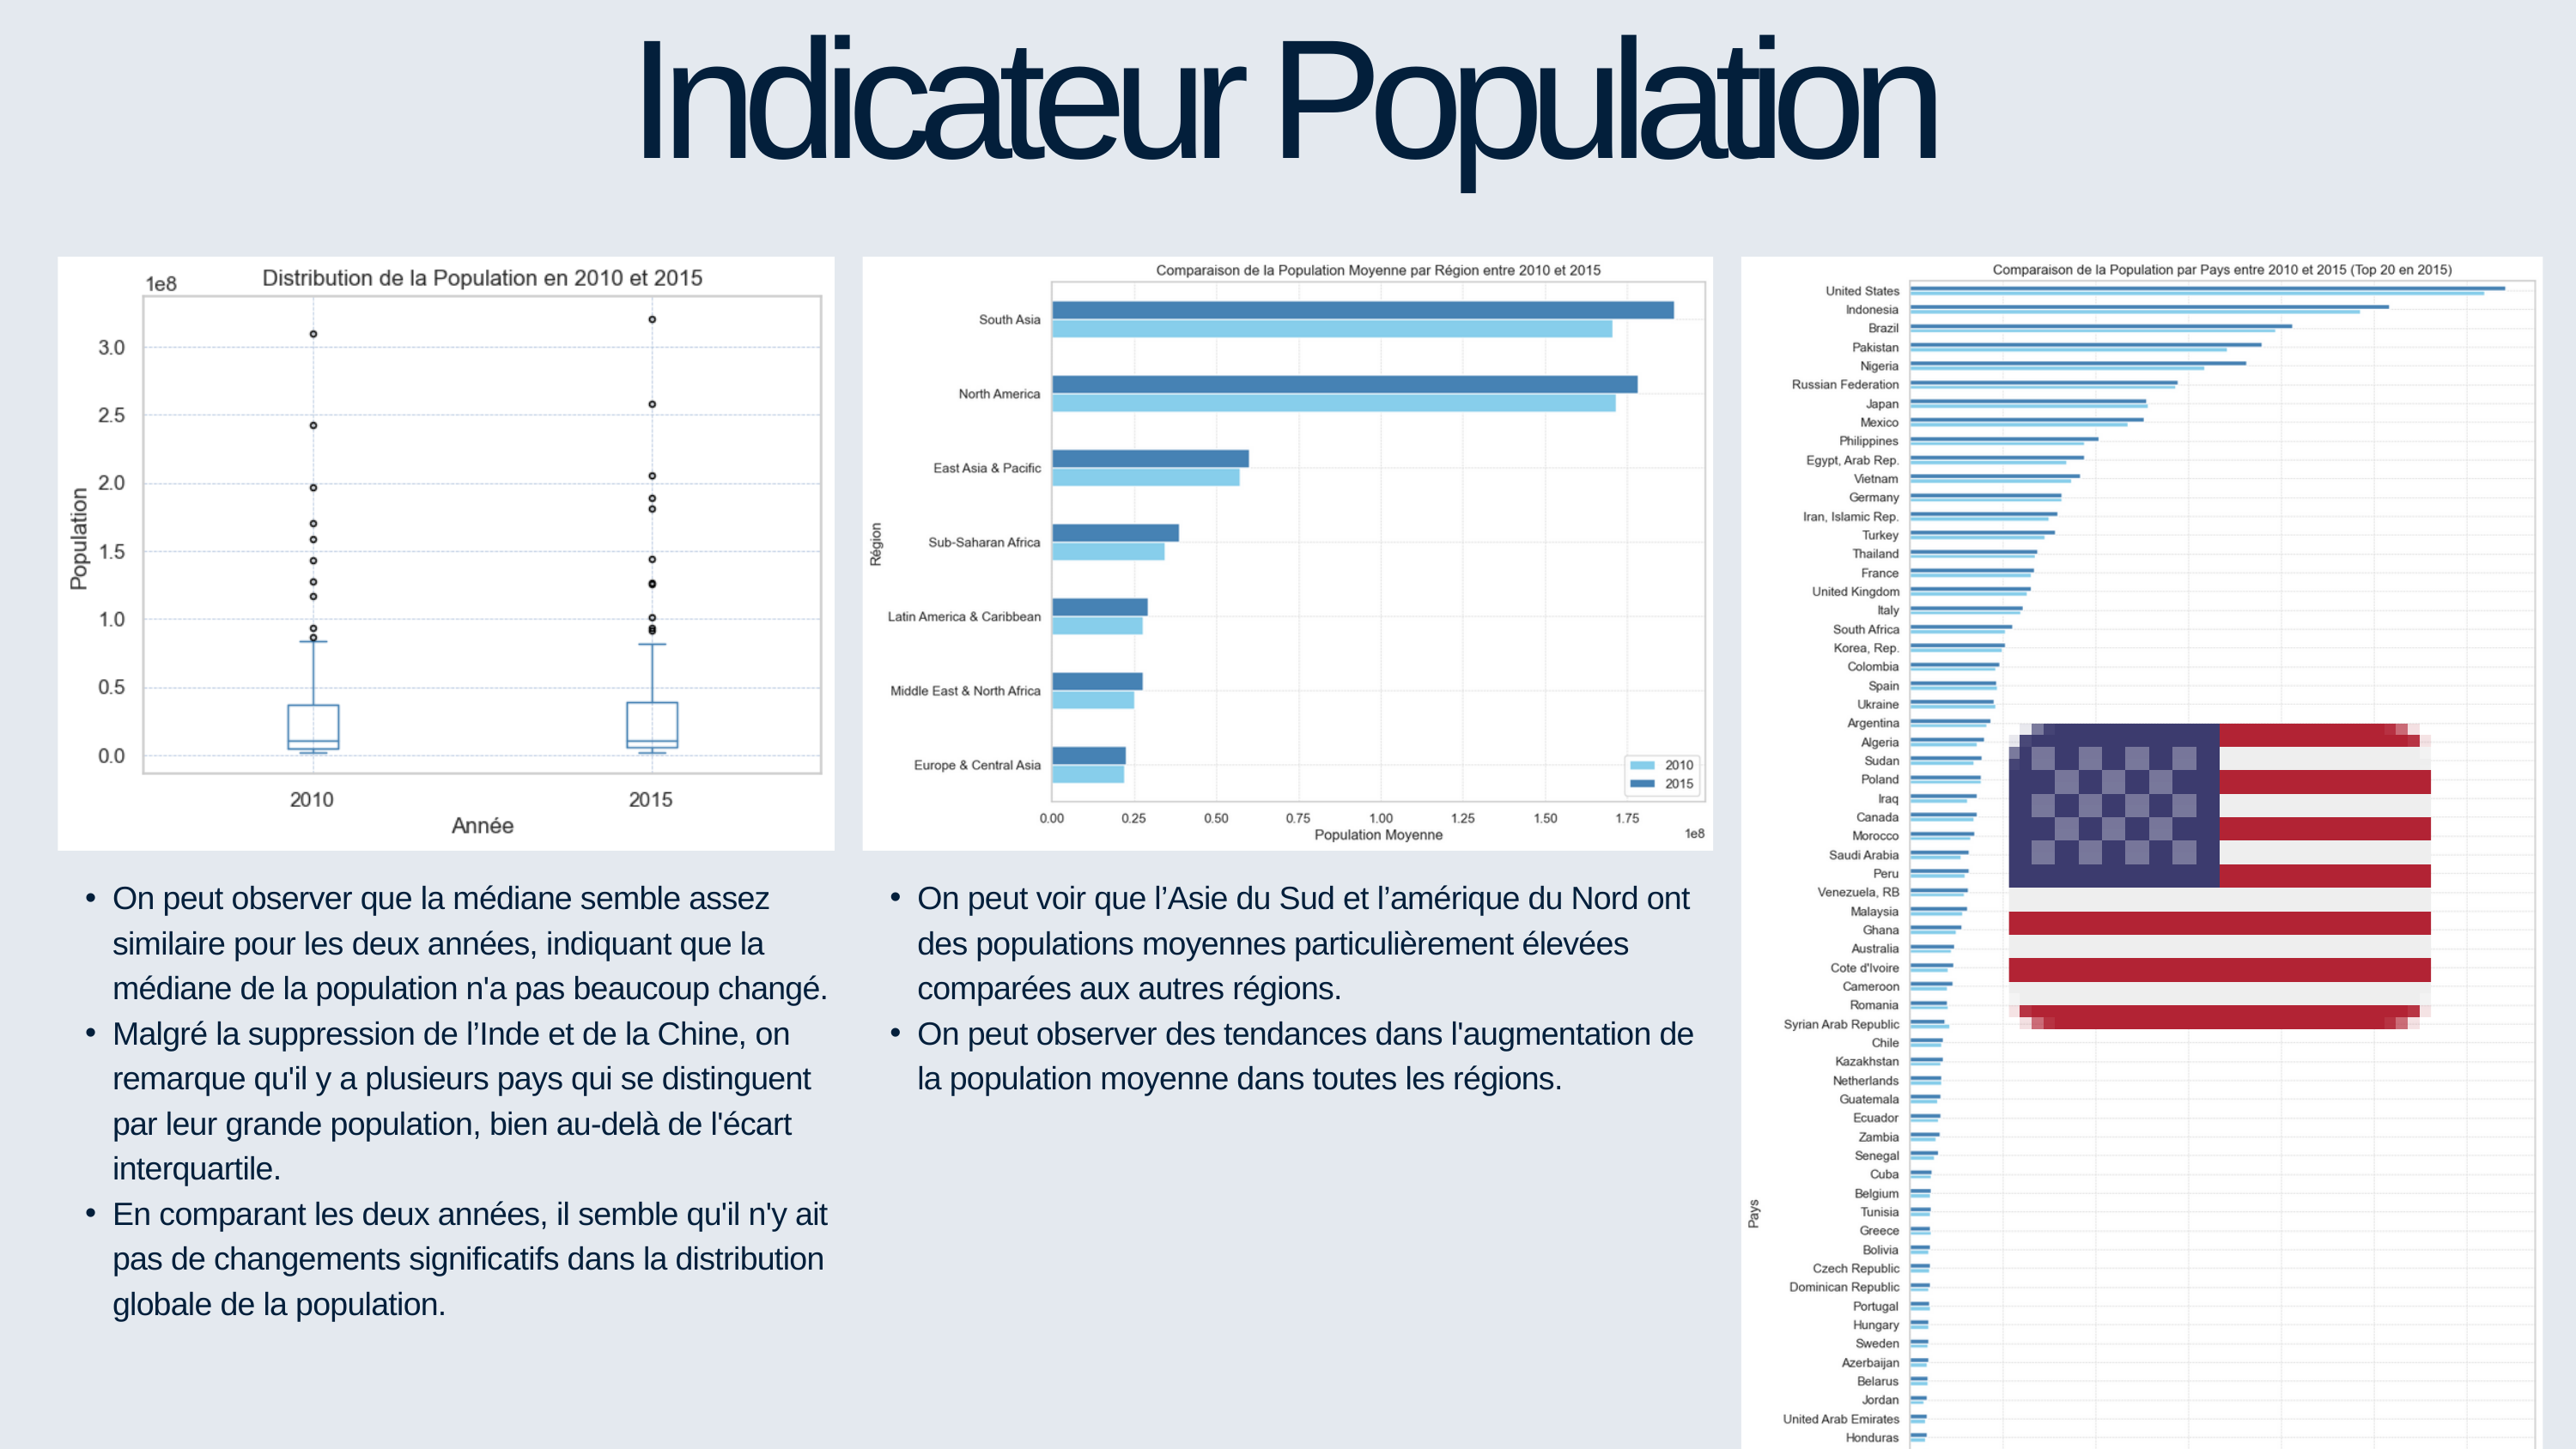

Indicateur Population

On peut observer que la médiane semble assez similaire pour les deux années, indiquant que la médiane de la population n'a pas beaucoup changé.
Malgré la suppression de l’Inde et de la Chine, on remarque qu'il y a plusieurs pays qui se distinguent par leur grande population, bien au-delà de l'écart interquartile.
En comparant les deux années, il semble qu'il n'y ait pas de changements significatifs dans la distribution globale de la population.

On peut voir que l’Asie du Sud et l’amérique du Nord ont des populations moyennes particulièrement élevées comparées aux autres régions.
On peut observer des tendances dans l'augmentation de la population moyenne dans toutes les régions.